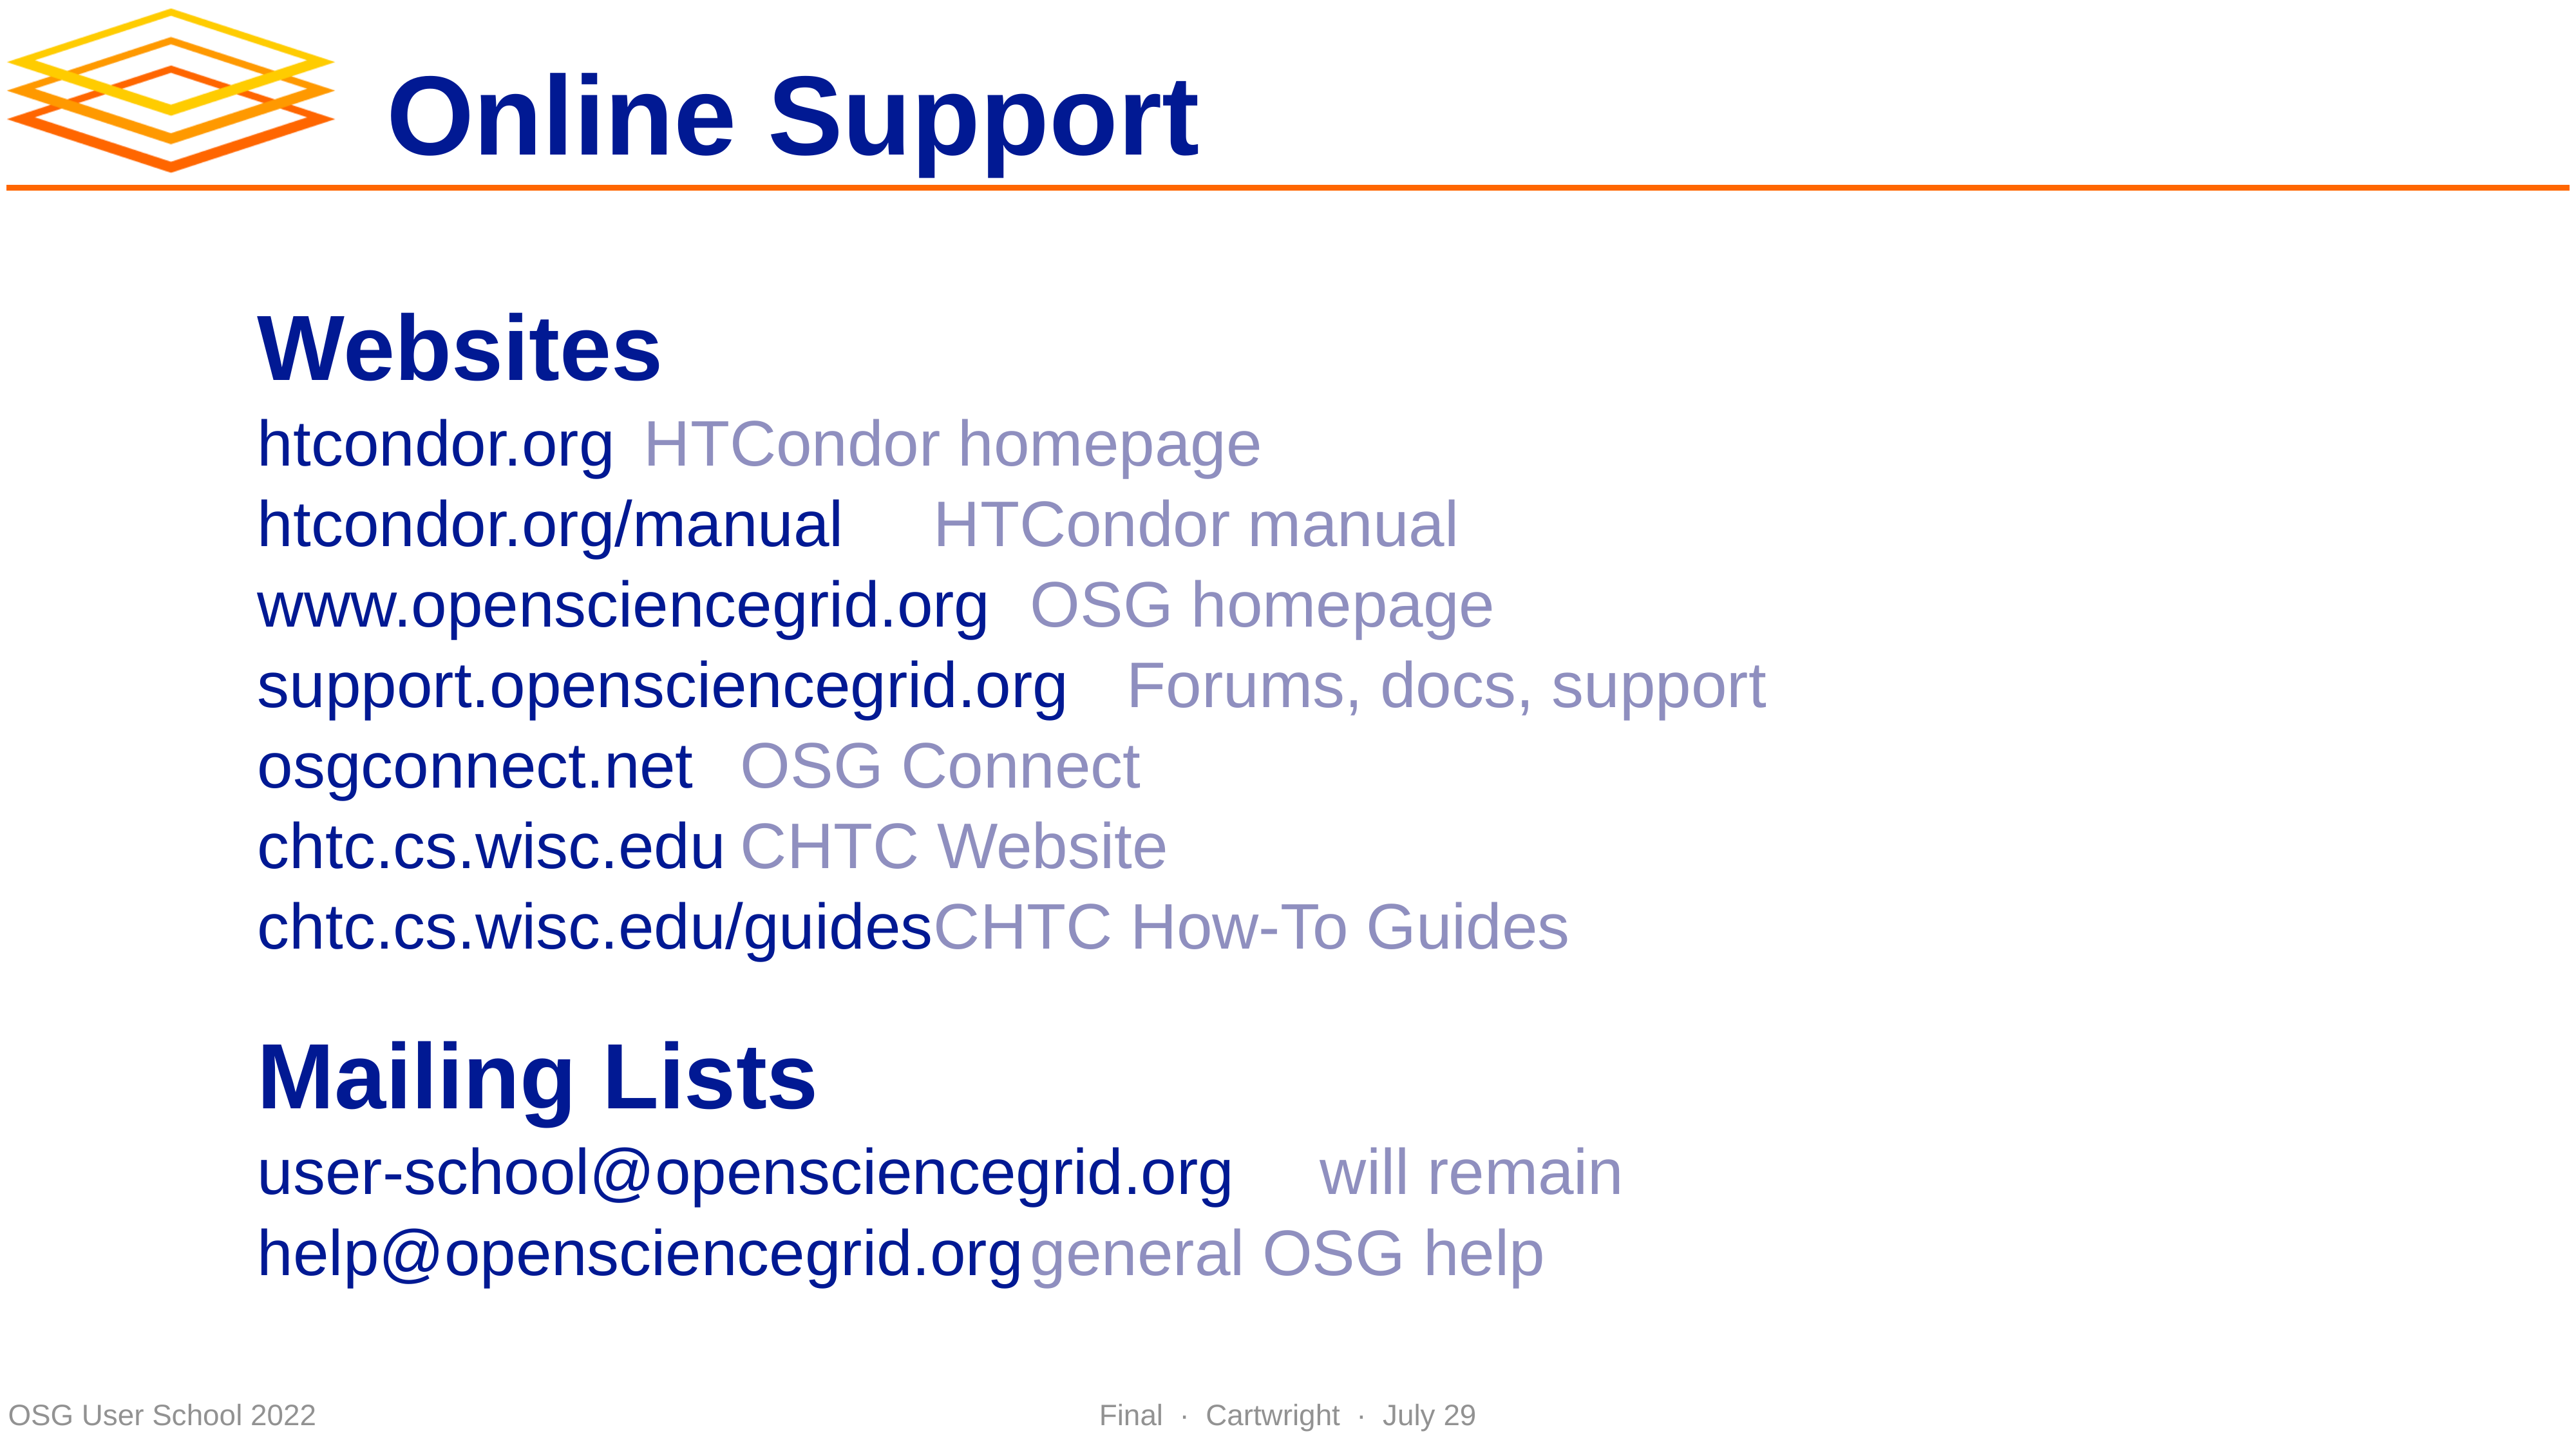

# Online Support
Websites
htcondor.org	HTCondor homepage
htcondor.org/manual	HTCondor manual
www.opensciencegrid.org	OSG homepage
support.opensciencegrid.org	Forums, docs, support
osgconnect.net	OSG Connect
chtc.cs.wisc.edu	CHTC Website
chtc.cs.wisc.edu/guides	CHTC How-To Guides
Mailing Lists
user-school@opensciencegrid.org	will remain
help@opensciencegrid.org	general OSG help
46